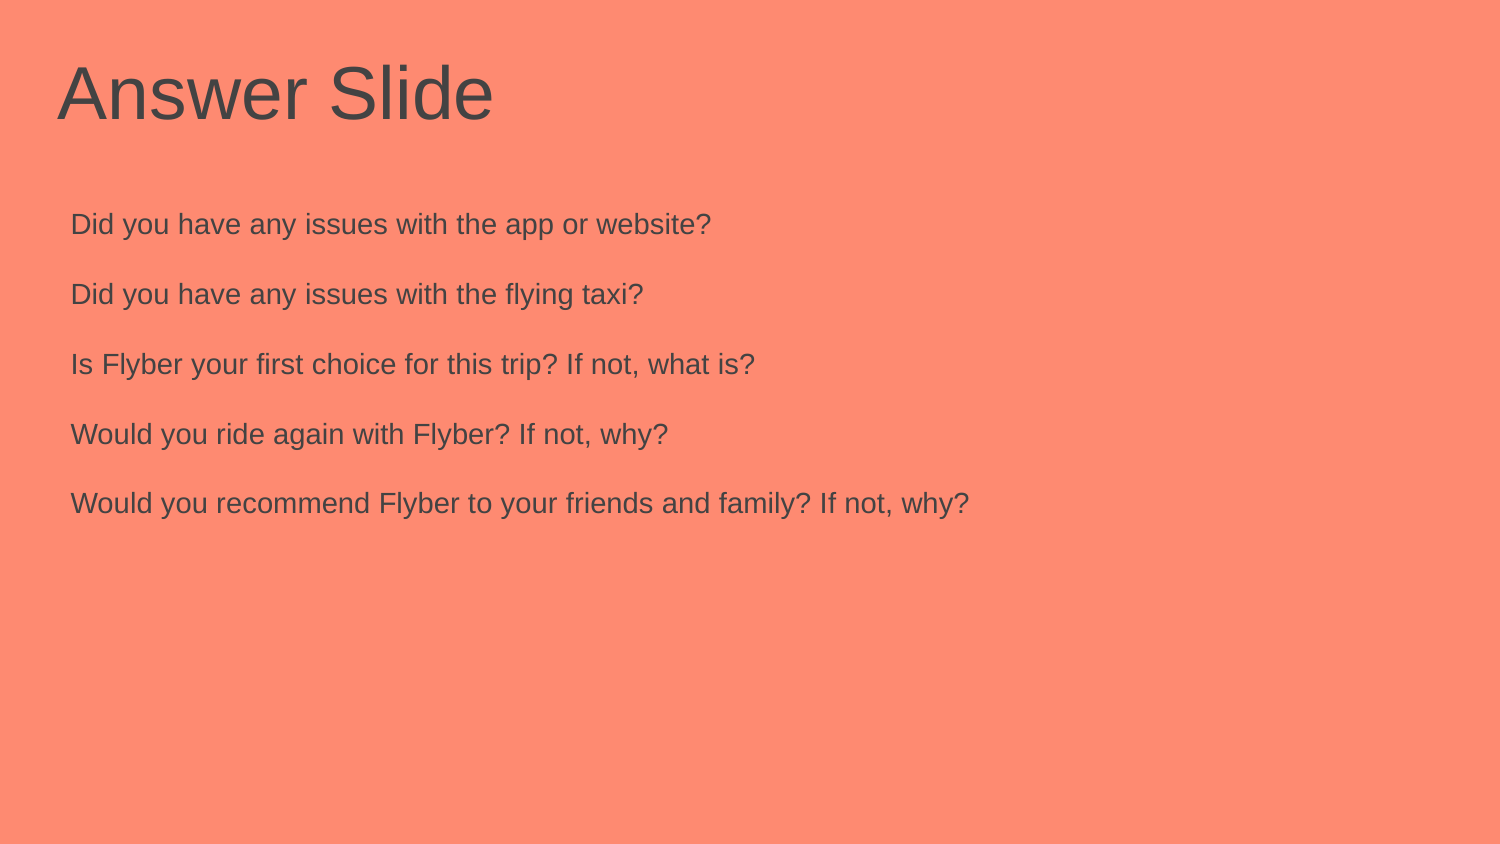

# Answer Slide

Did you have any issues with the app or website?

Did you have any issues with the flying taxi?

Is Flyber your first choice for this trip? If not, what is?

Would you ride again with Flyber? If not, why?

Would you recommend Flyber to your friends and family? If not, why?